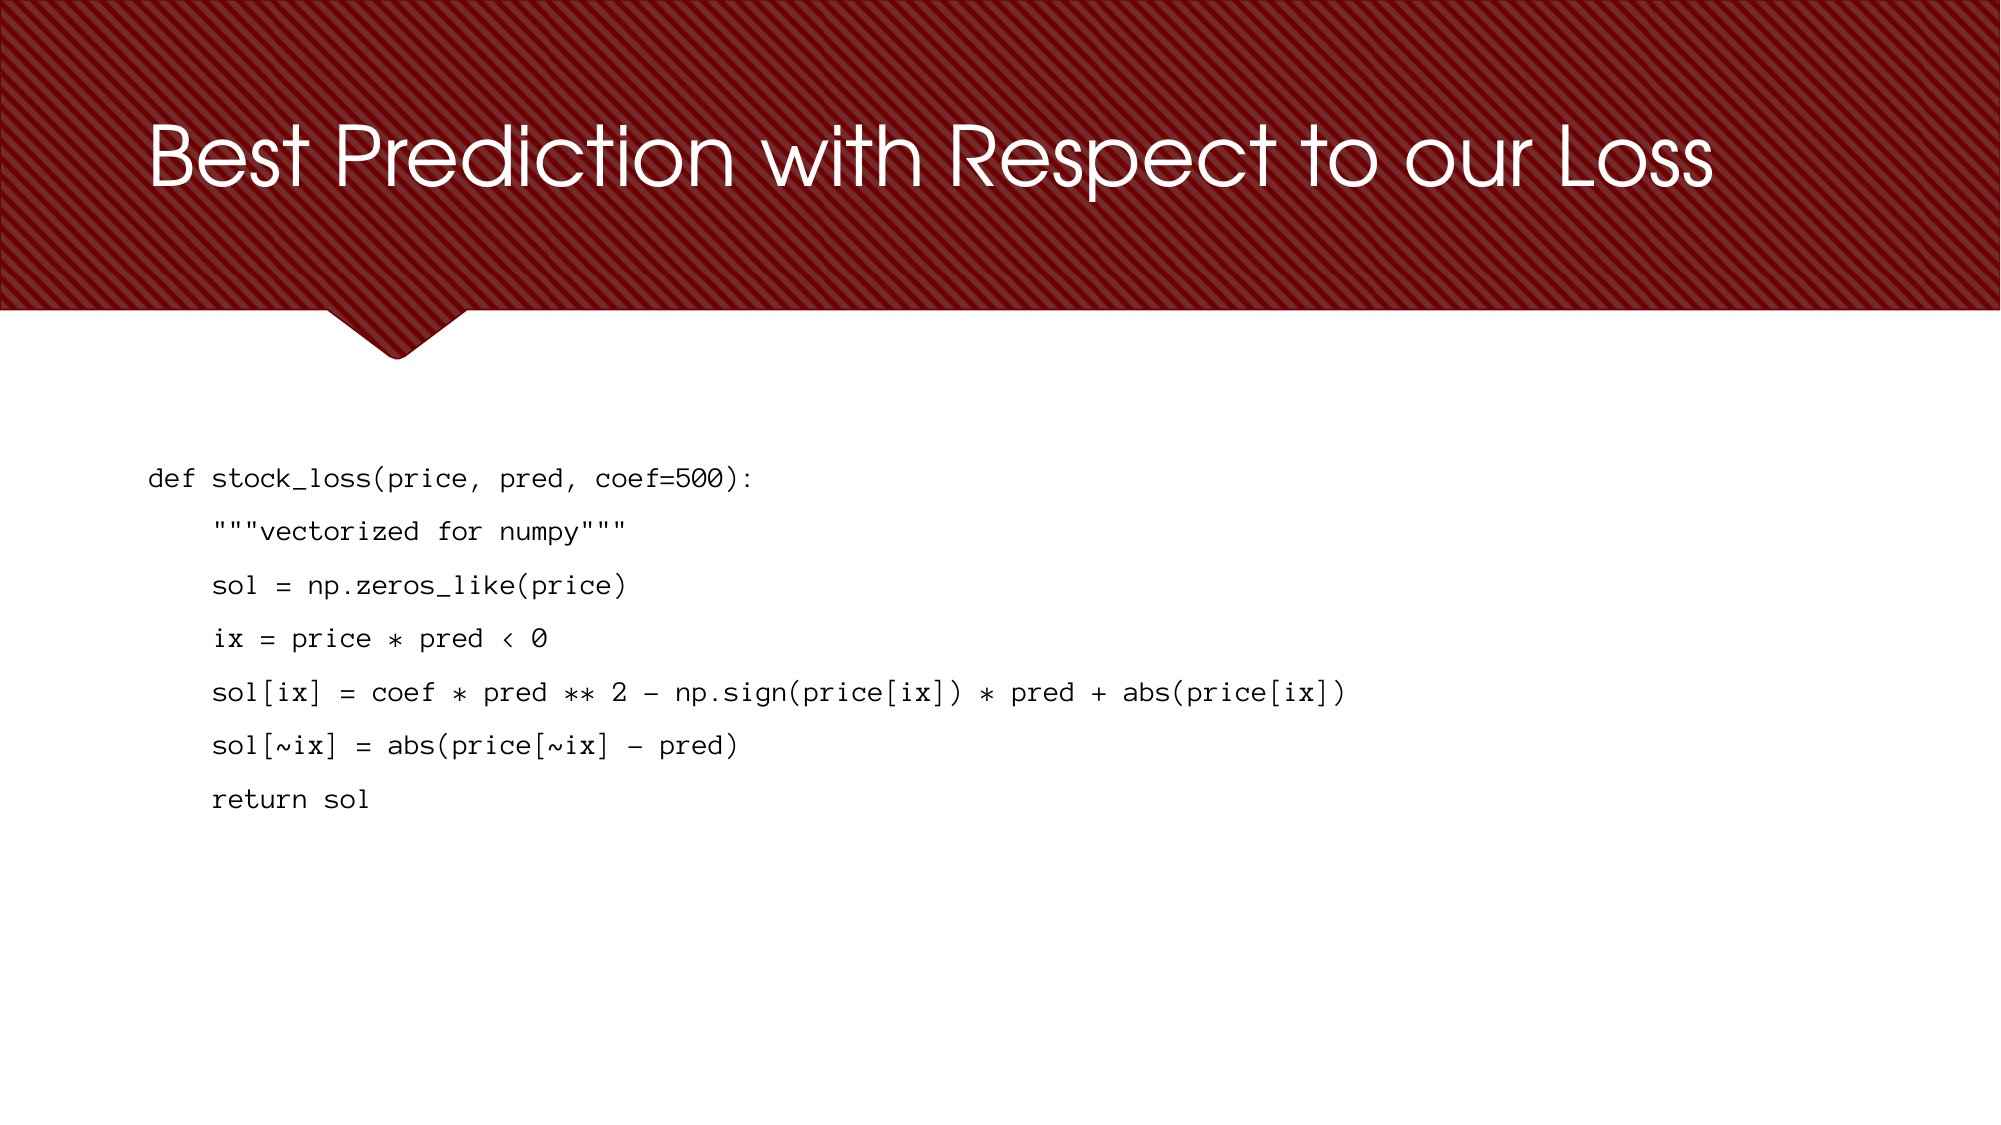

# Best Prediction with Respect to our Loss
def stock_loss(price, pred, coef=500):
    """vectorized for numpy"""
    sol = np.zeros_like(price)
    ix = price * pred < 0
    sol[ix] = coef * pred ** 2 - np.sign(price[ix]) * pred + abs(price[ix])
    sol[~ix] = abs(price[~ix] - pred)
    return sol